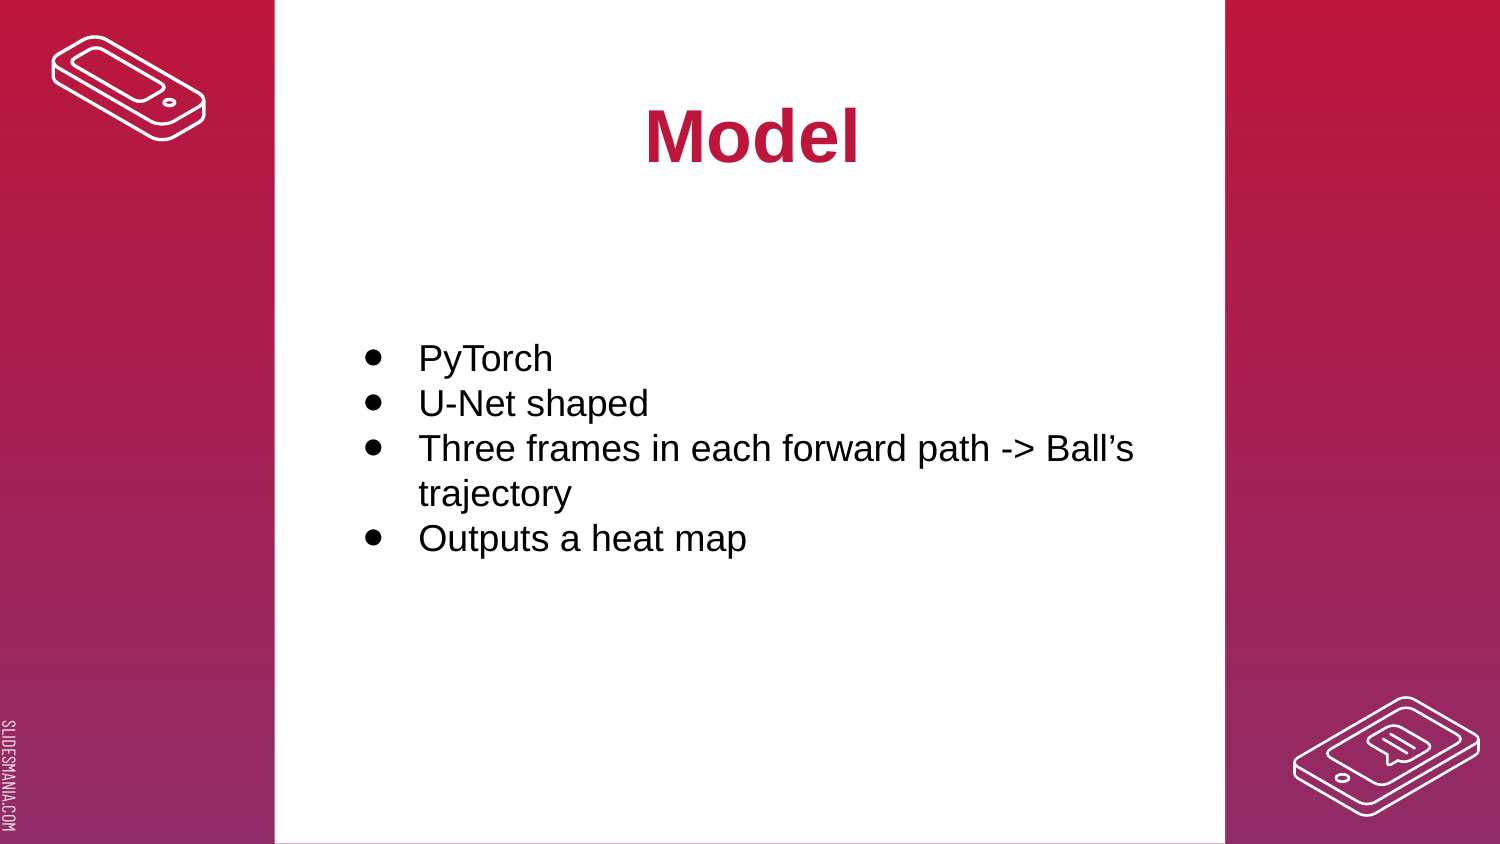

# Model
PyTorch
U-Net shaped
Three frames in each forward path -> Ball’s trajectory
Outputs a heat map